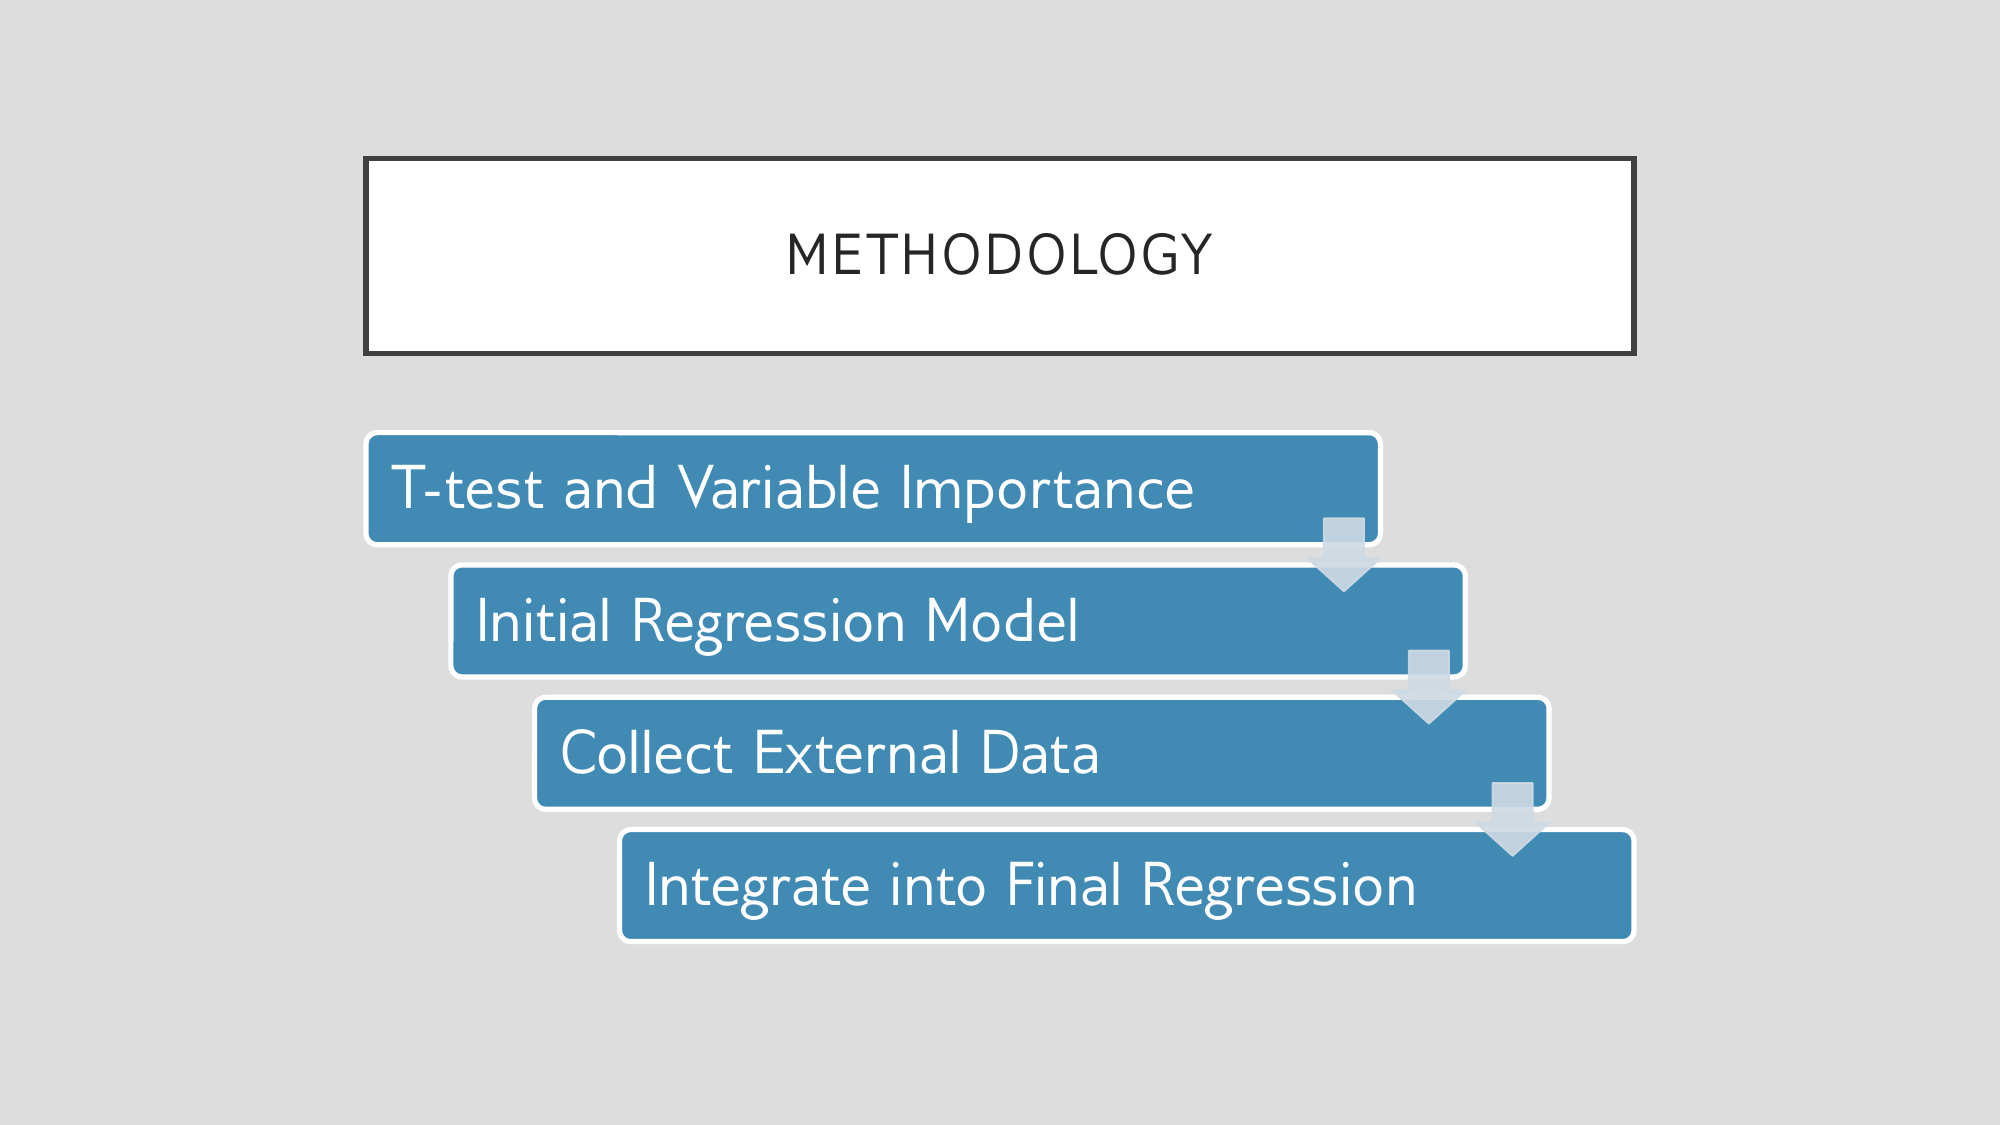

# Methodology
T-test and Variable Importance
Initial Regression Model
Collect External Data
Integrate into Final Regression